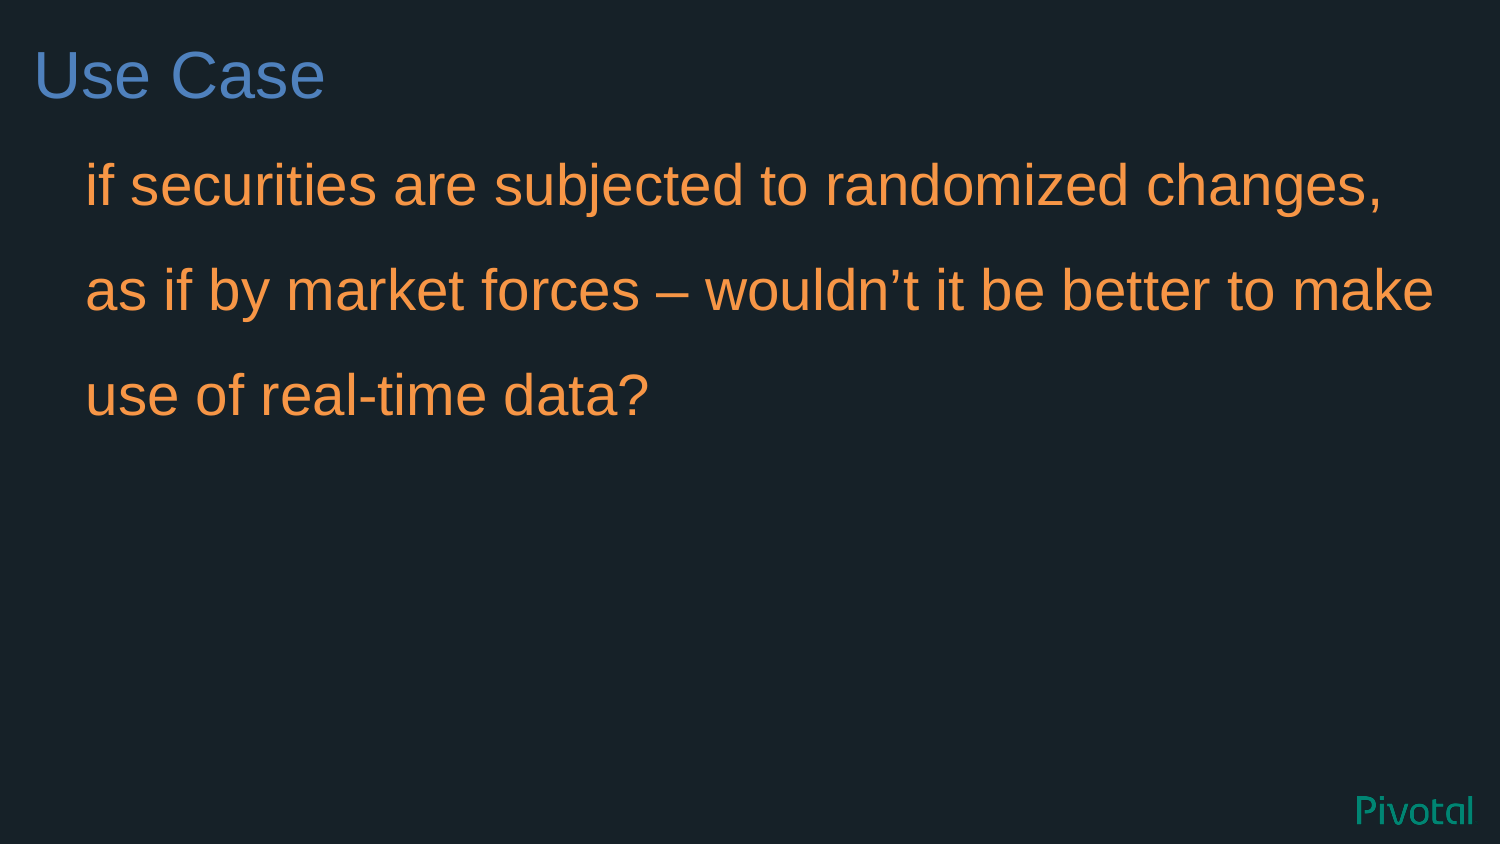

# Use Case
if securities are subjected to randomized changes, as if by market forces – wouldn’t it be better to make use of real-time data?